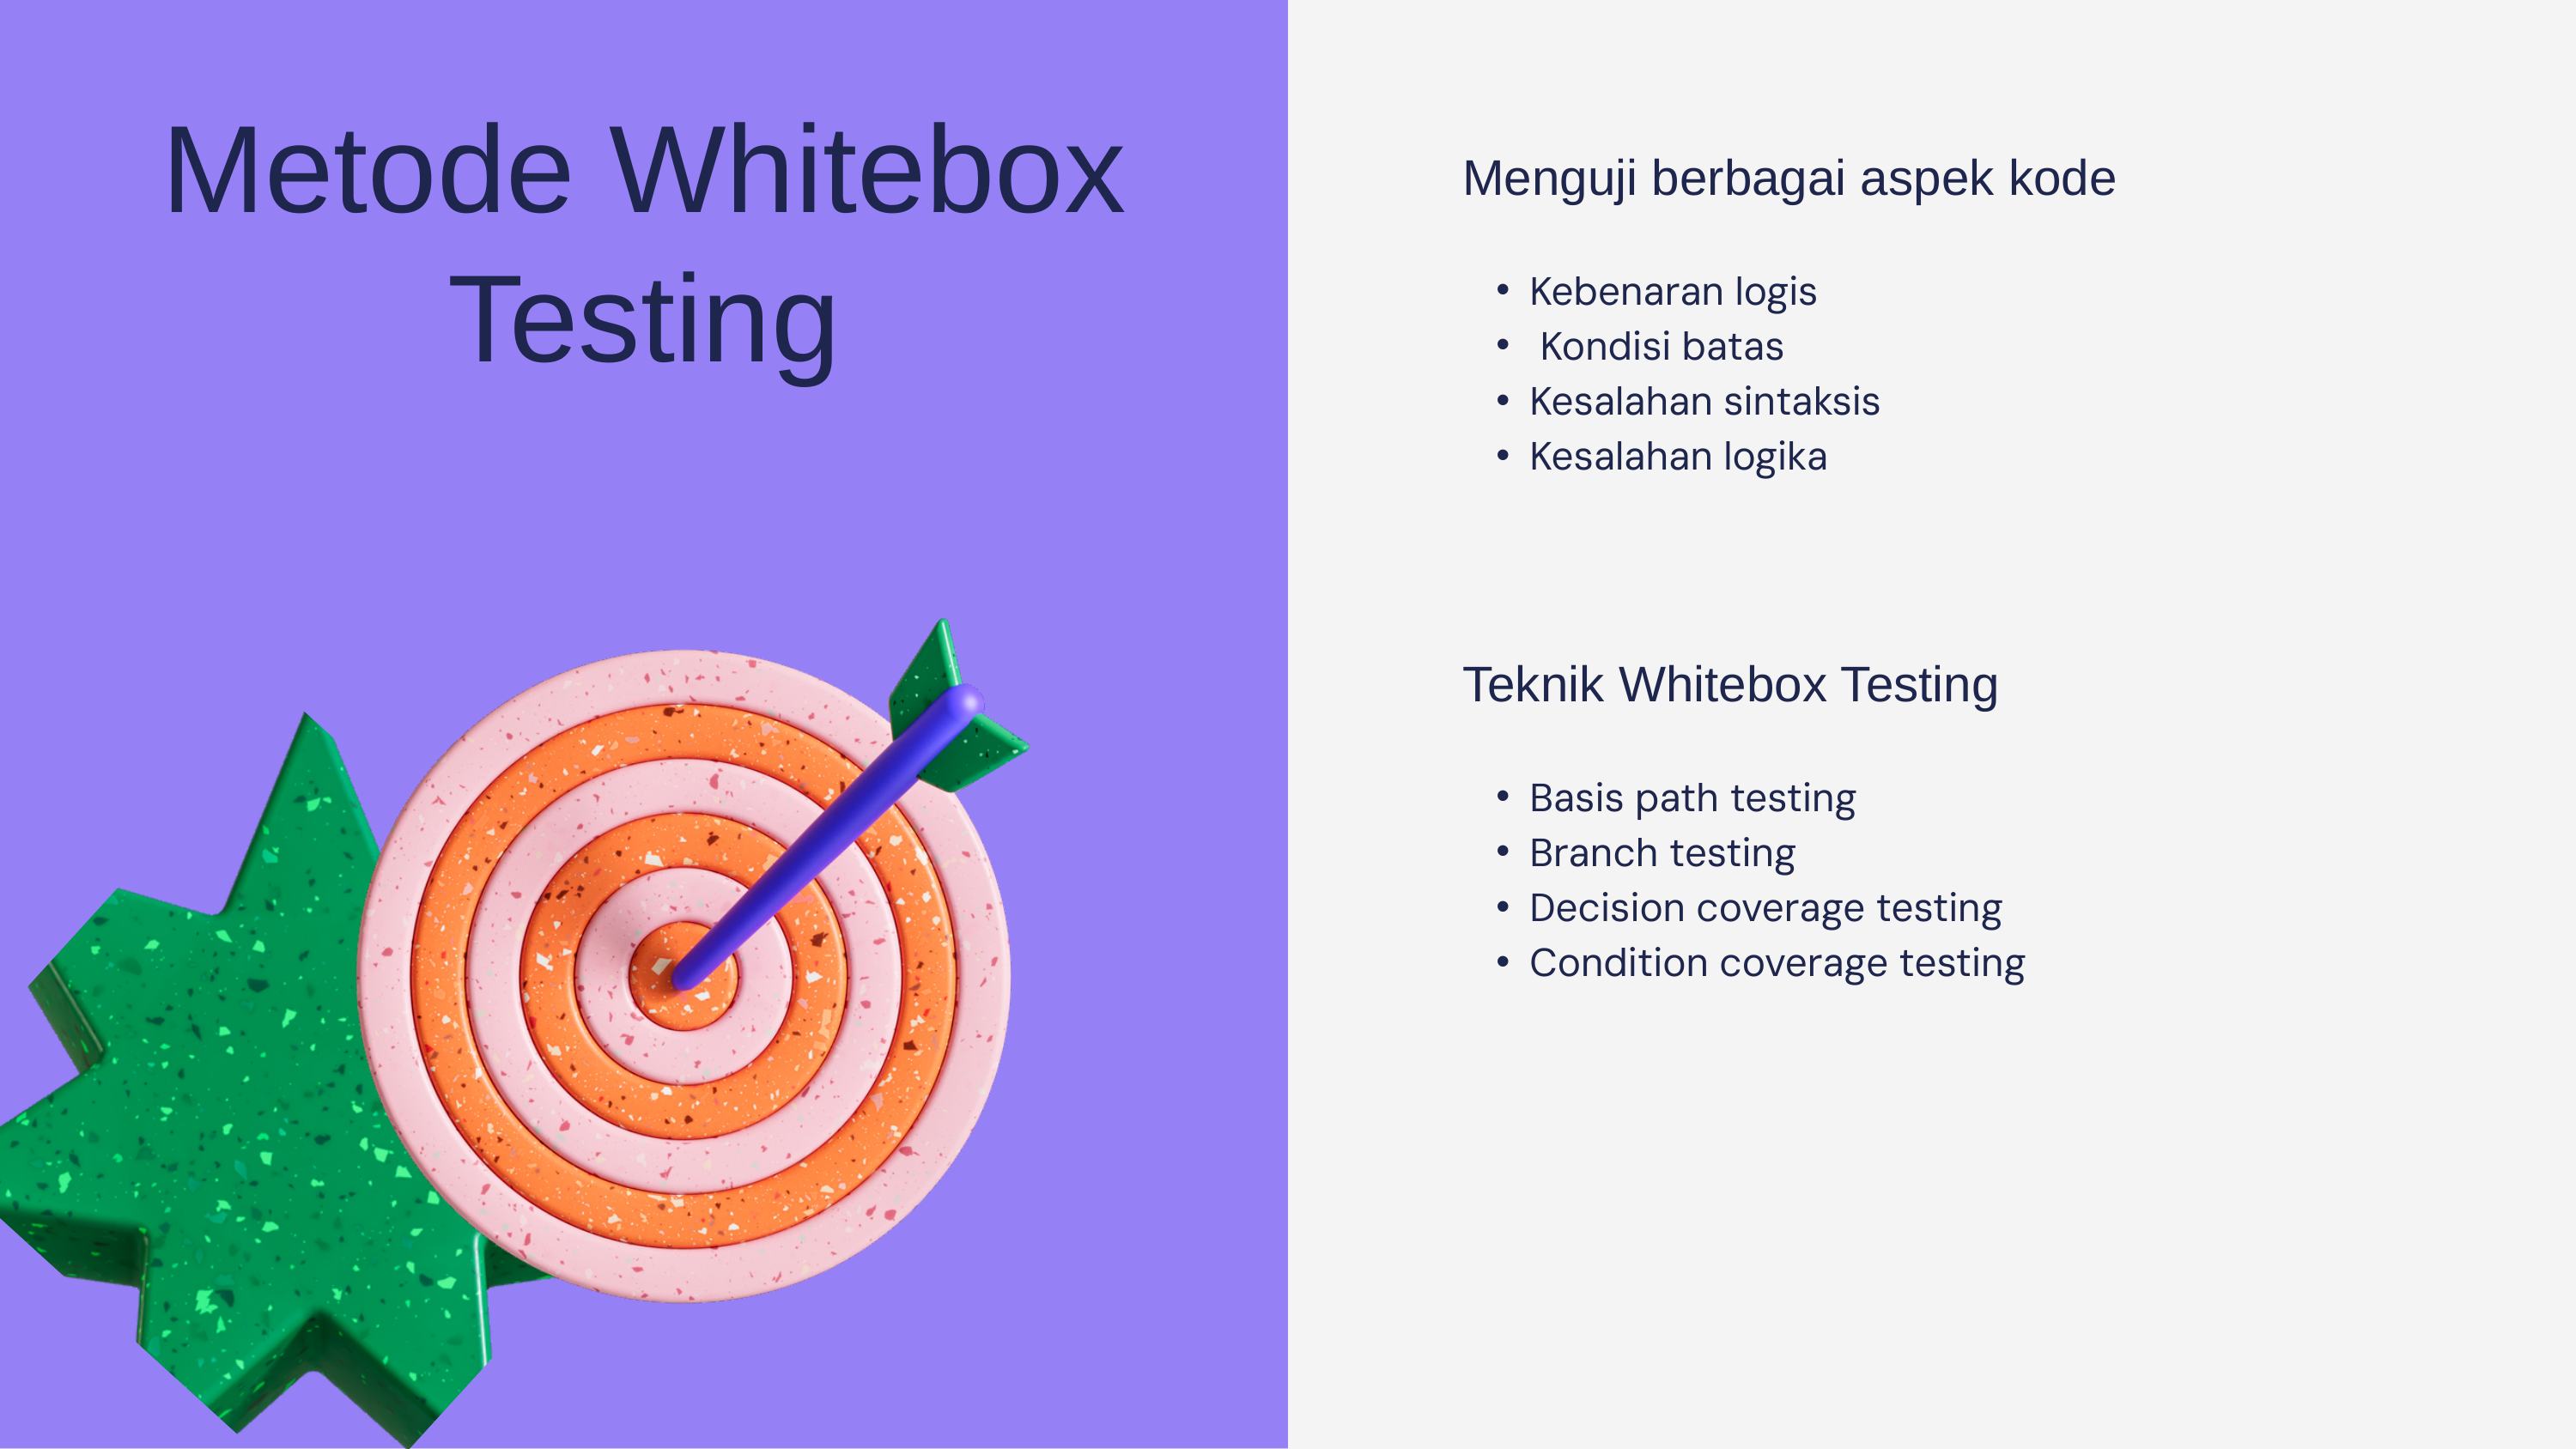

Metode Whitebox Testing
Menguji berbagai aspek kode
Kebenaran logis
 Kondisi batas
Kesalahan sintaksis
Kesalahan logika
Teknik Whitebox Testing
Basis path testing
Branch testing
Decision coverage testing
Condition coverage testing